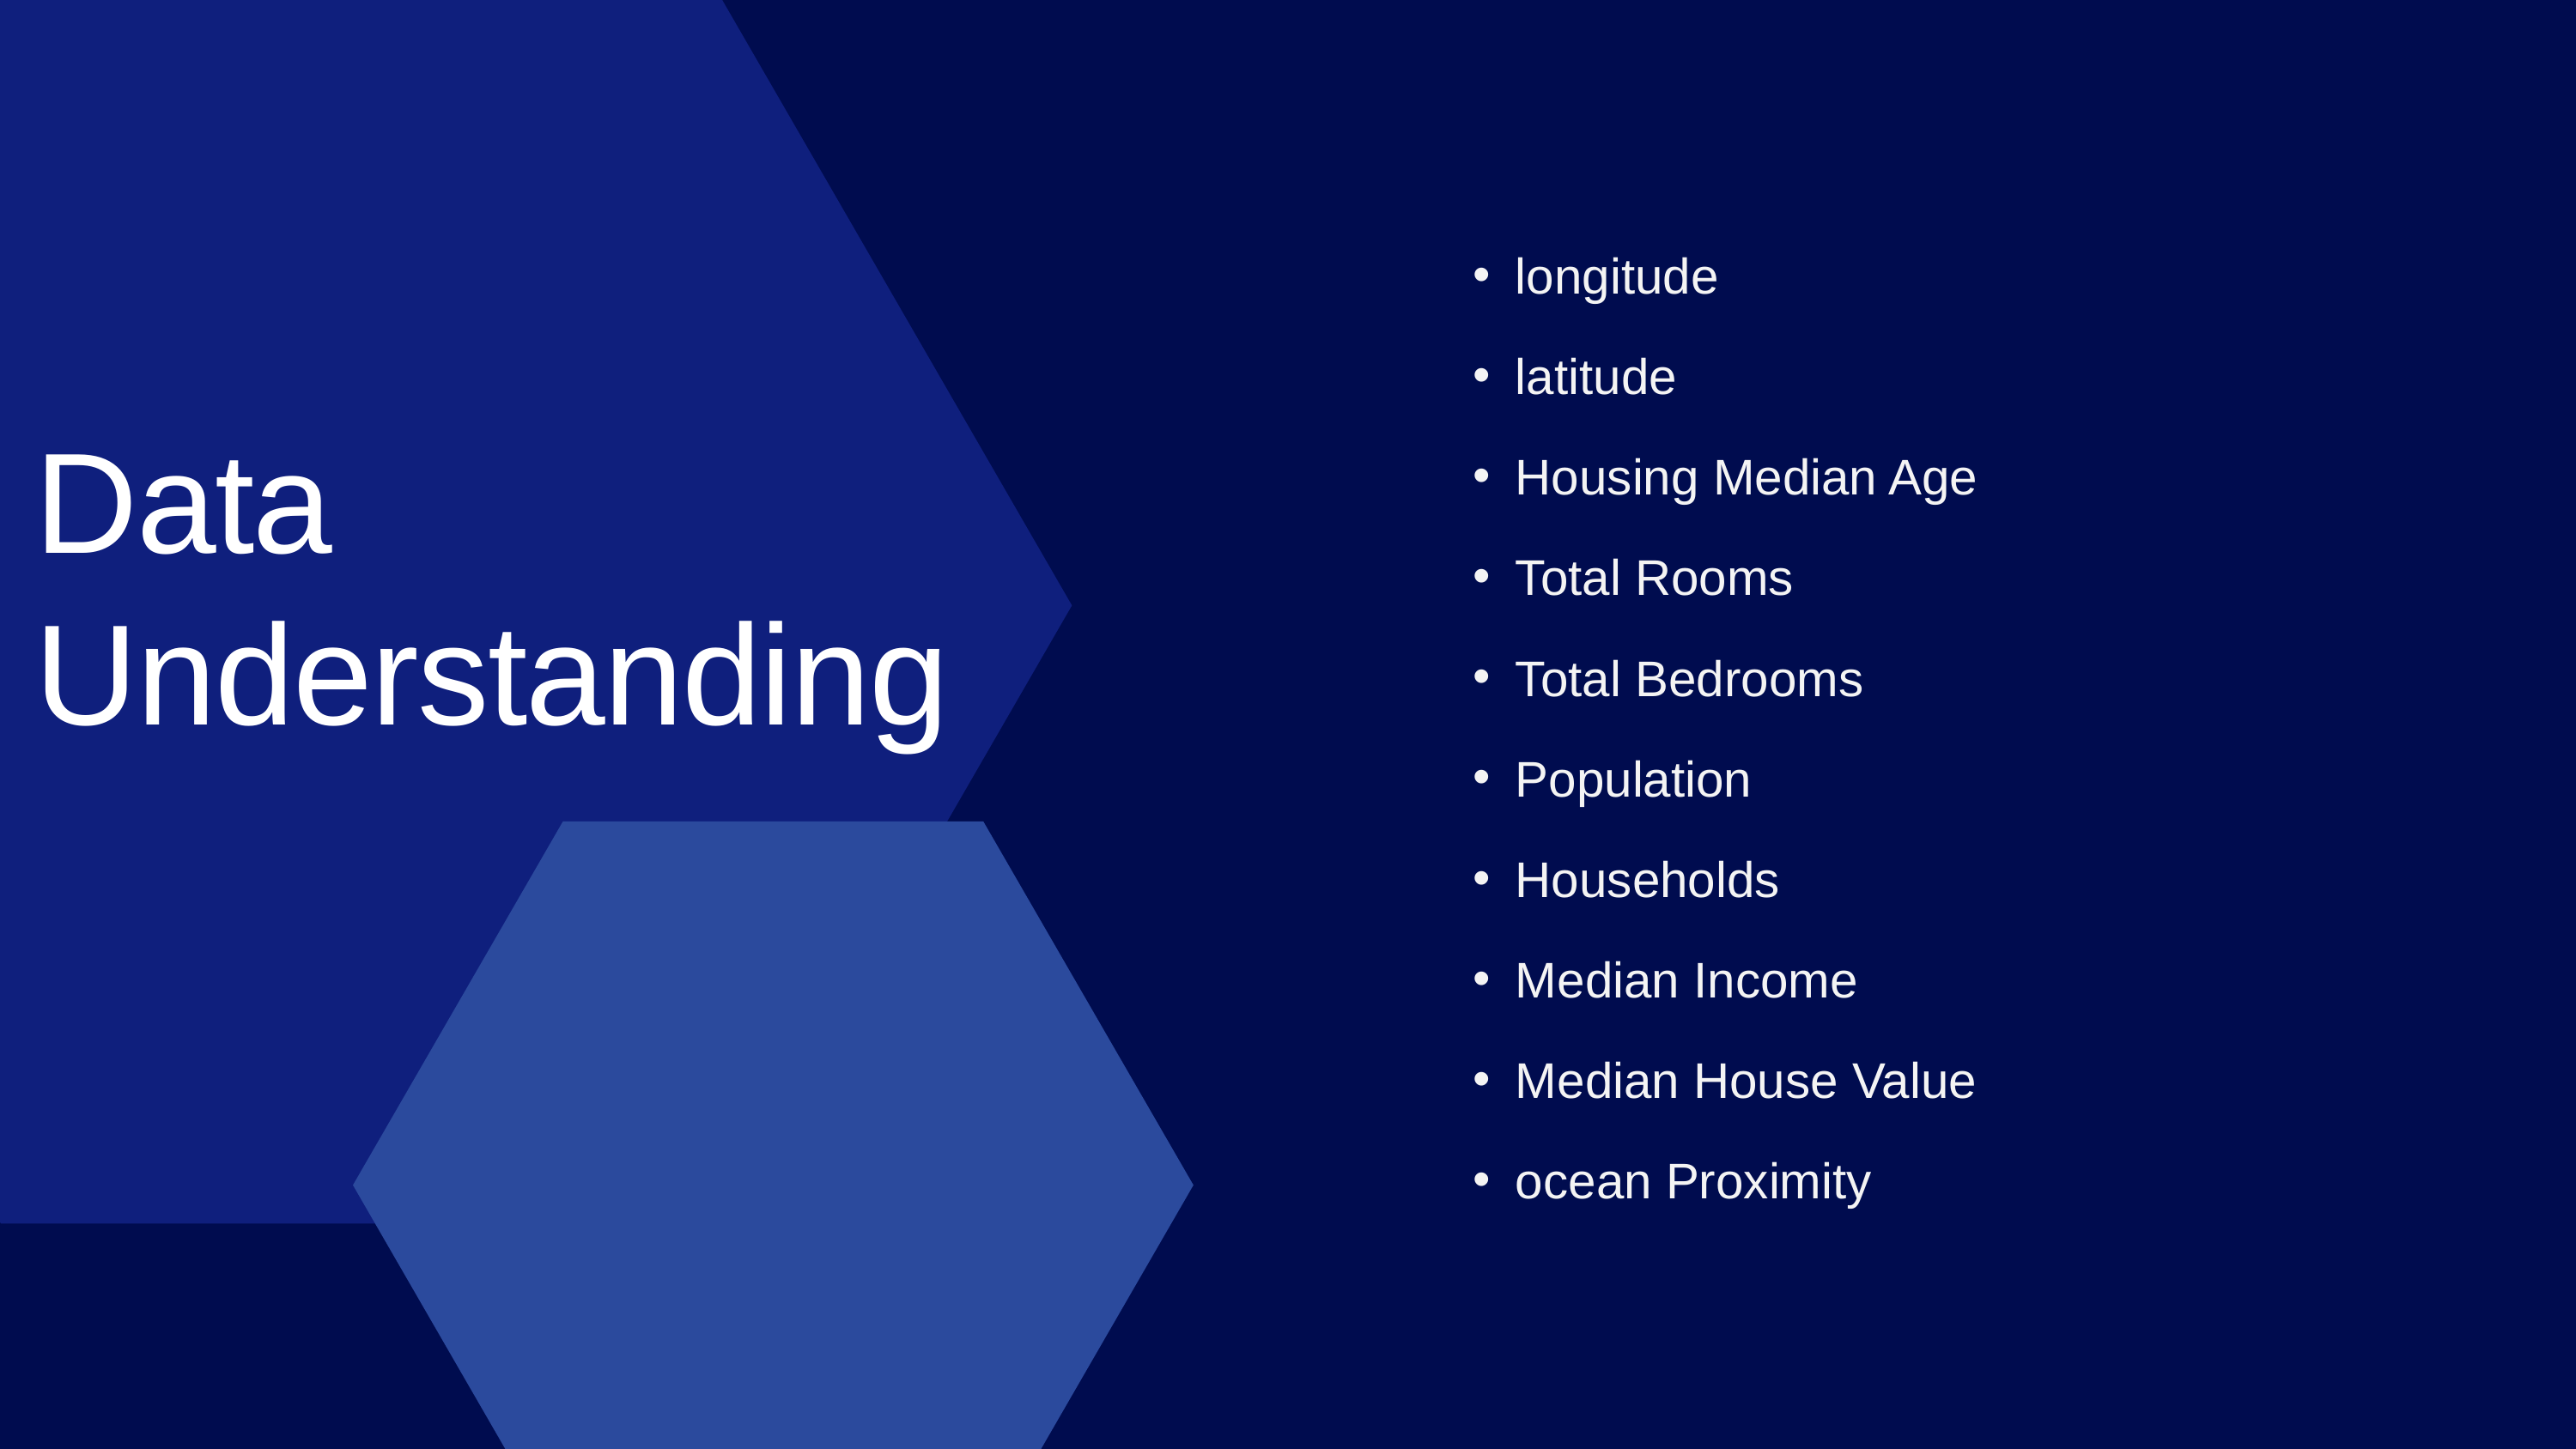

longitude
latitude
Data Understanding
Housing Median Age
Total Rooms
Total Bedrooms
Population

Households
Median Income
Median House Value
ocean Proximity